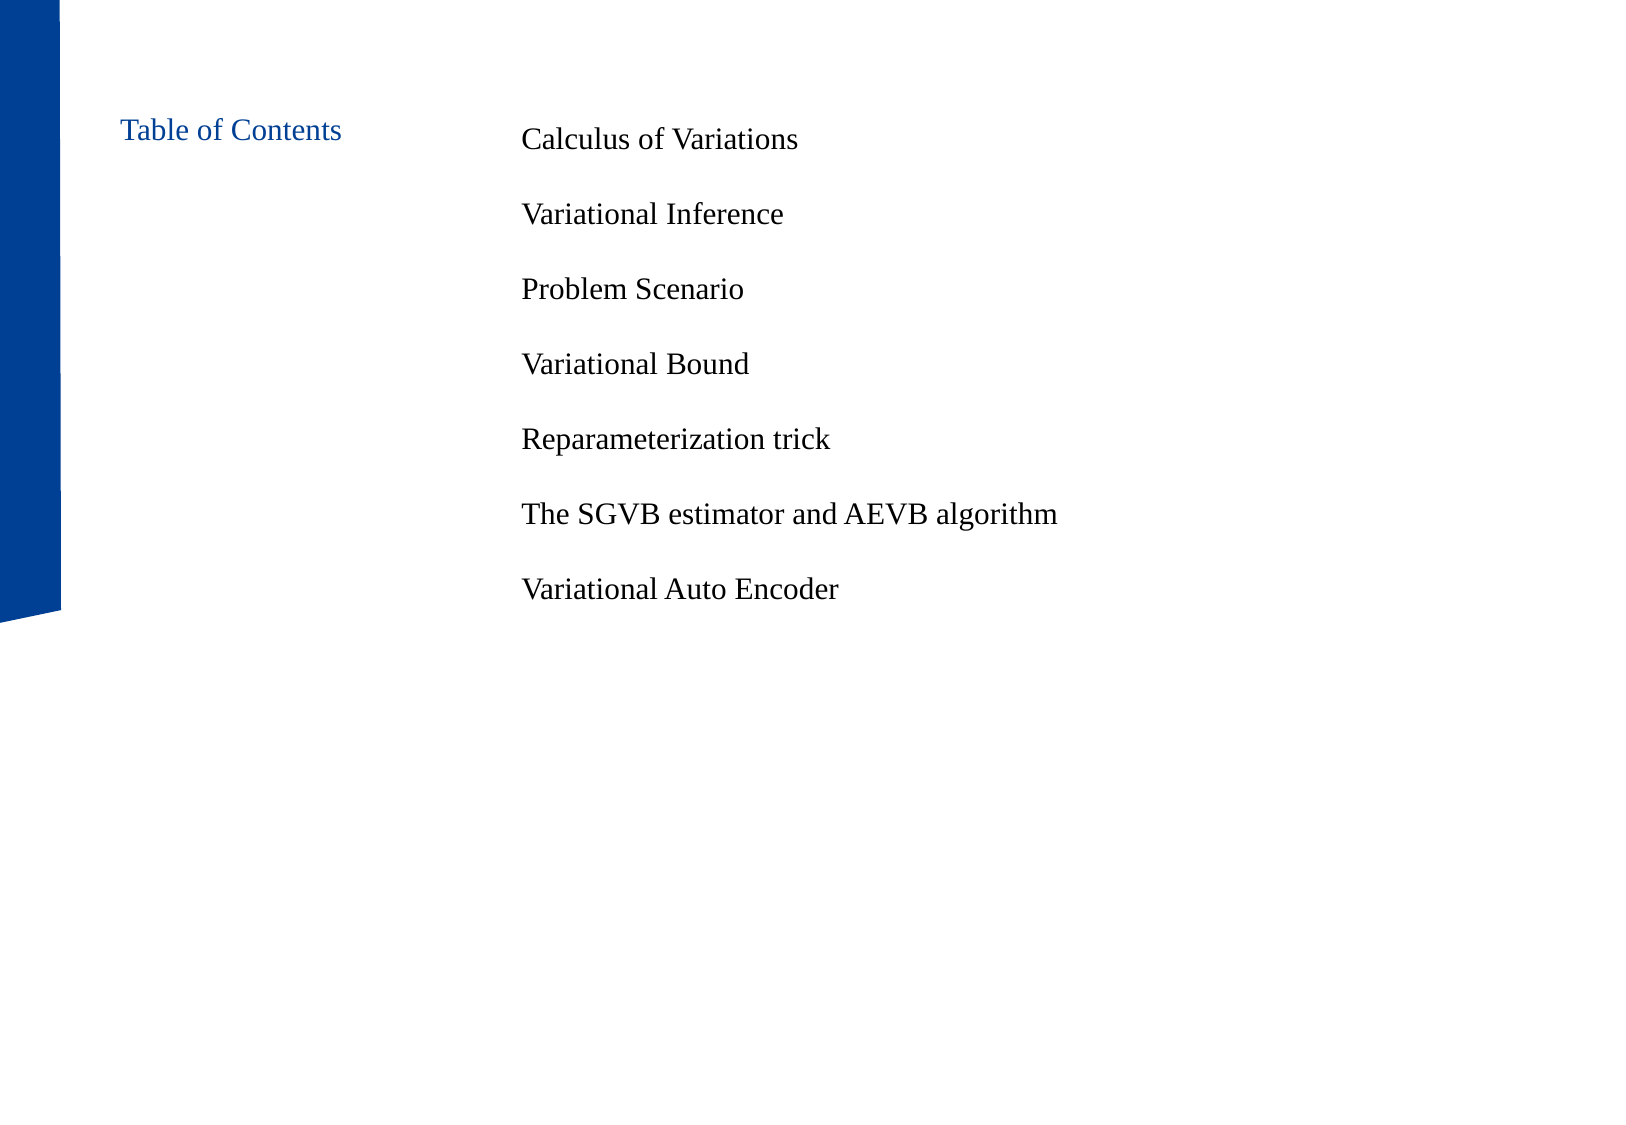

Calculus of Variations
Variational Inference
Problem Scenario
Variational Bound
Reparameterization trick
The SGVB estimator and AEVB algorithm
Variational Auto Encoder
Table of Contents